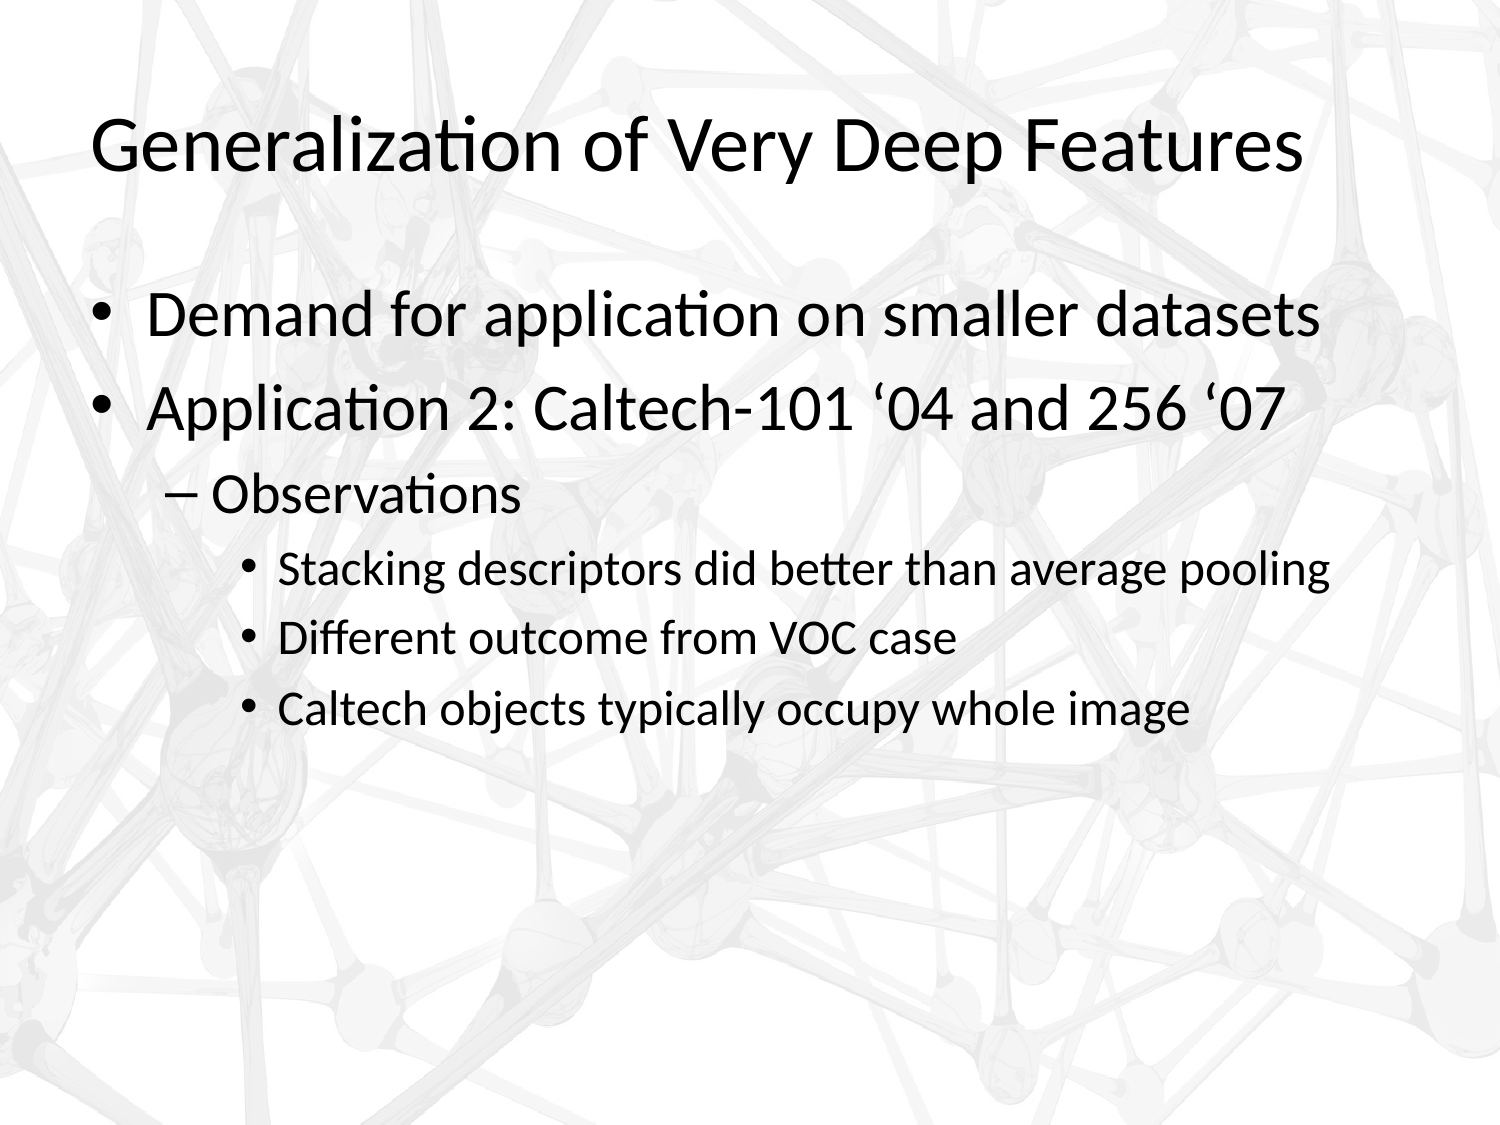

# Generalization of Very Deep Features
Demand for application on smaller datasets
Application 2: Caltech-101 ‘04 and 256 ‘07
Observations
Stacking descriptors did better than average pooling
Different outcome from VOC case
Caltech objects typically occupy whole image